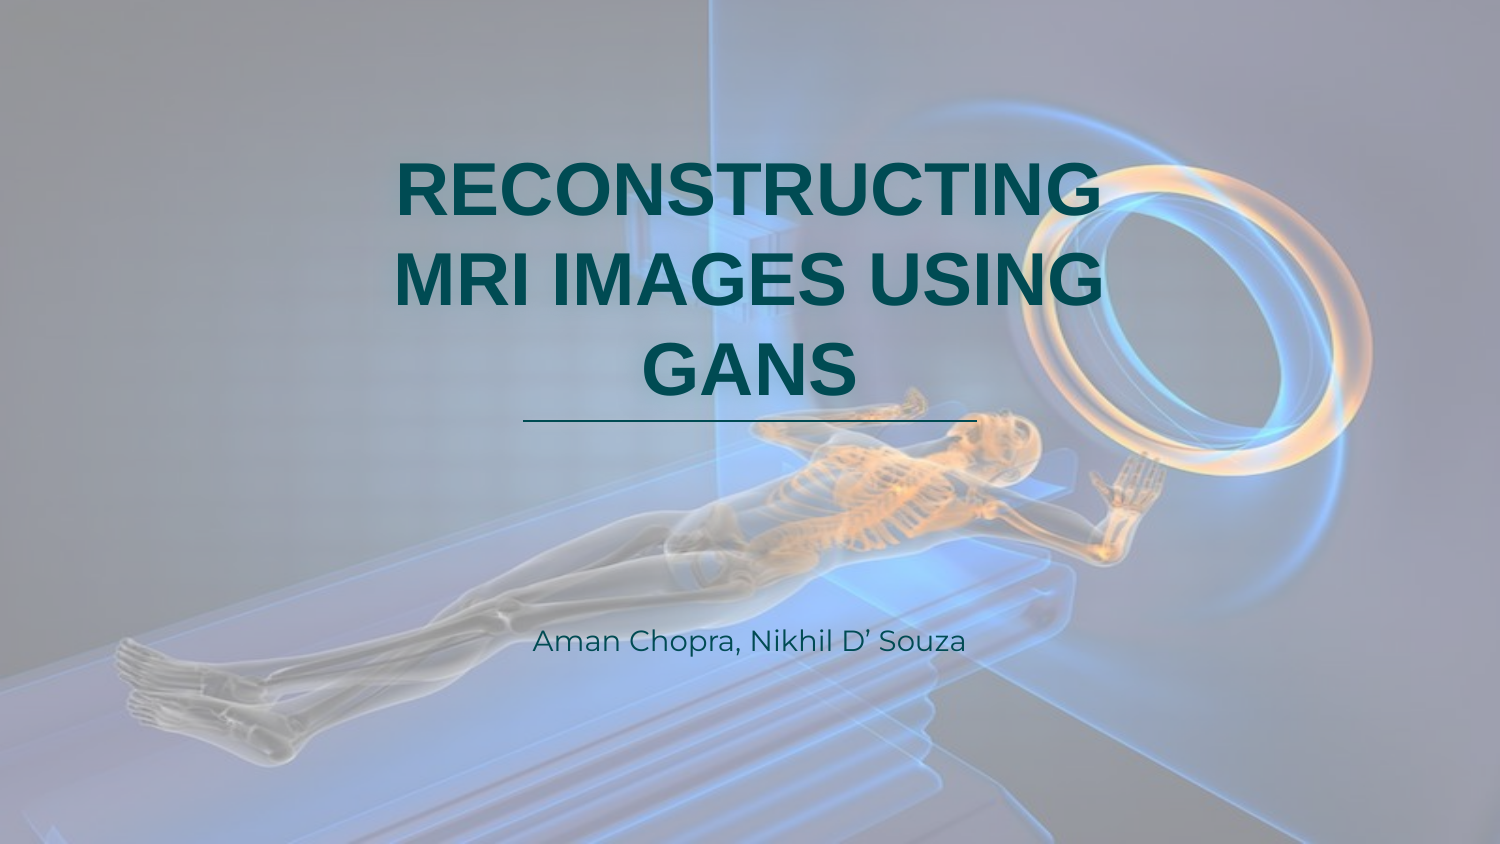

# RECONSTRUCTING MRI IMAGES USING GANS
Aman Chopra, Nikhil D’ Souza